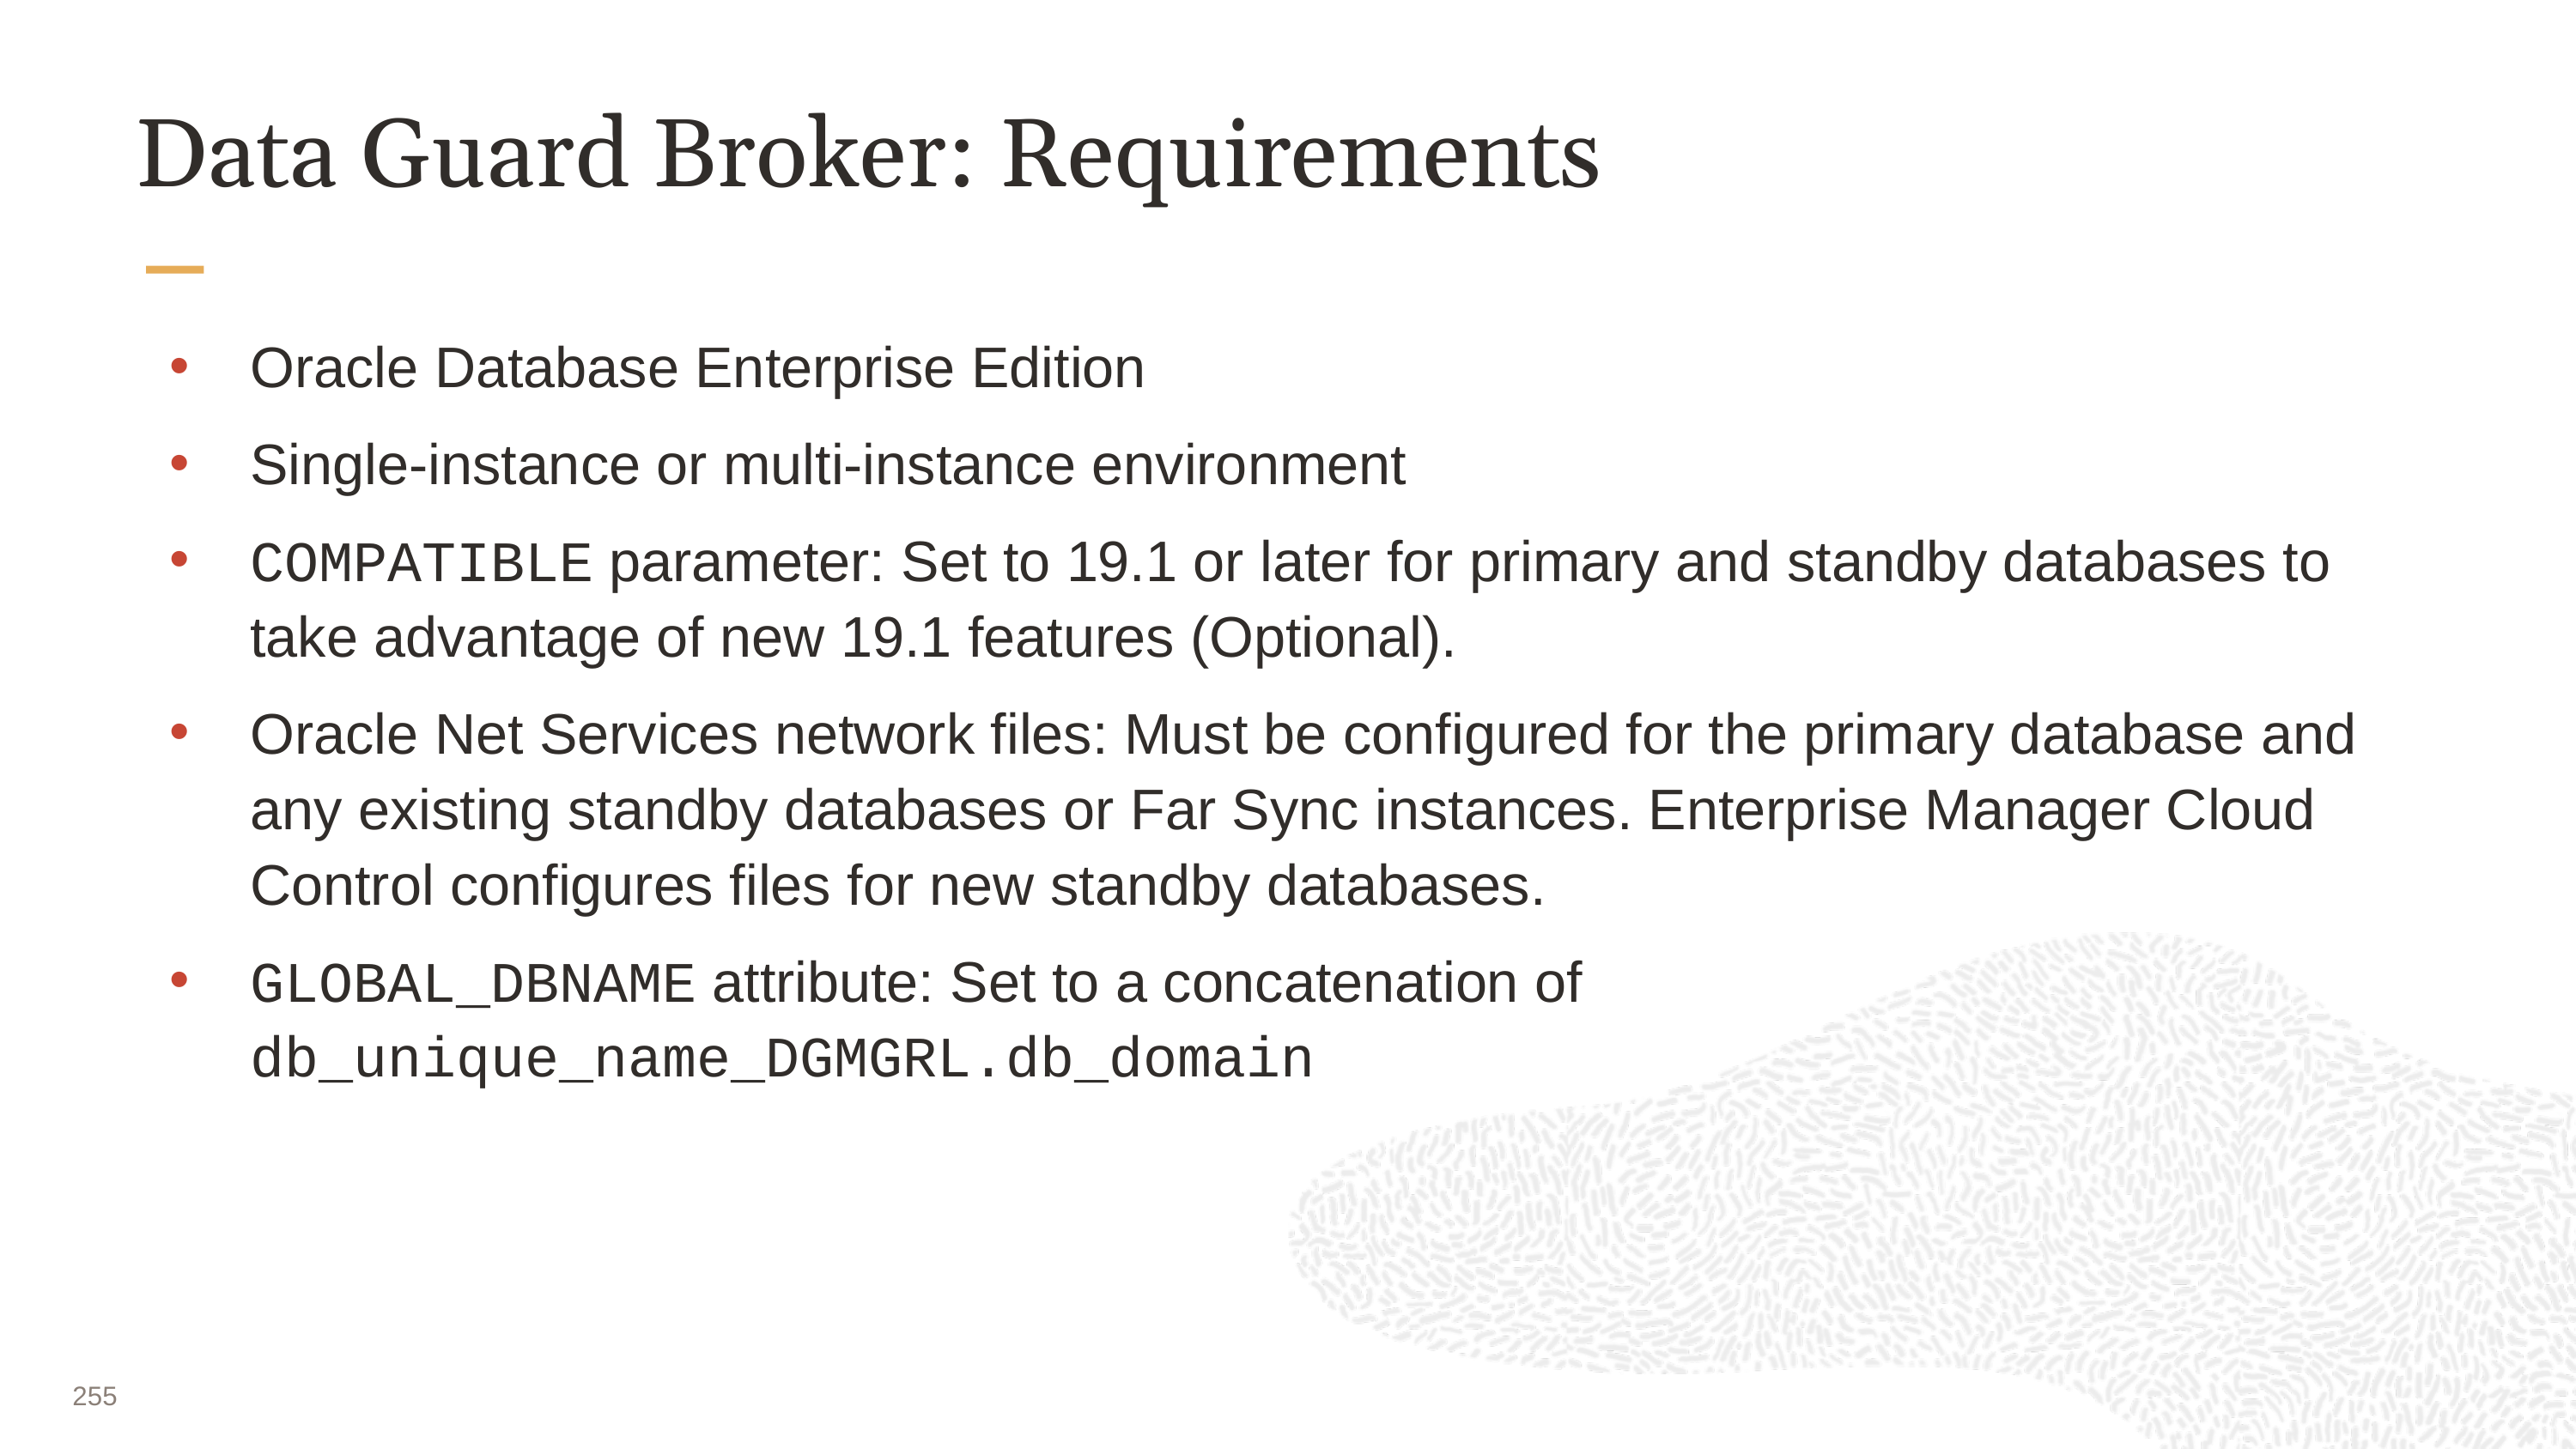

# Data Guard Broker: Requirements
Oracle Database Enterprise Edition
Single-instance or multi-instance environment
COMPATIBLE parameter: Set to 19.1 or later for primary and standby databases to take advantage of new 19.1 features (Optional).
Oracle Net Services network files: Must be configured for the primary database and any existing standby databases or Far Sync instances. Enterprise Manager Cloud Control configures files for new standby databases.
GLOBAL_DBNAME attribute: Set to a concatenation of db_unique_name_DGMGRL.db_domain